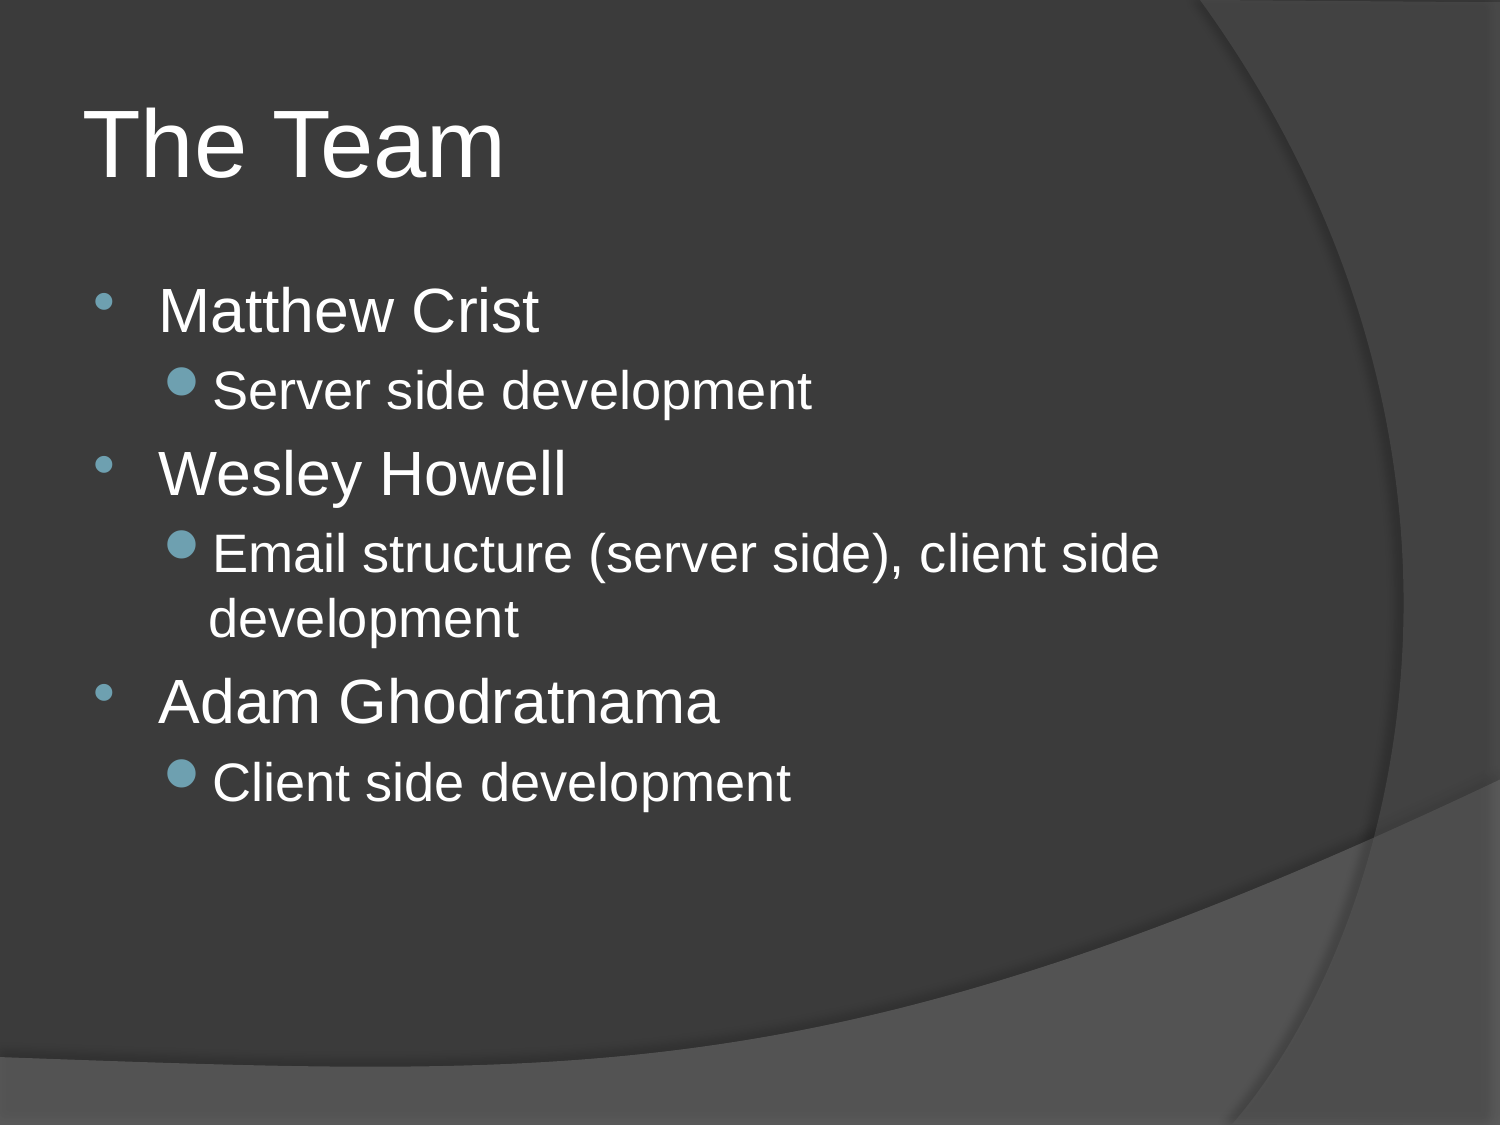

# The Team
Matthew Crist
Server side development
Wesley Howell
Email structure (server side), client side development
Adam Ghodratnama
Client side development